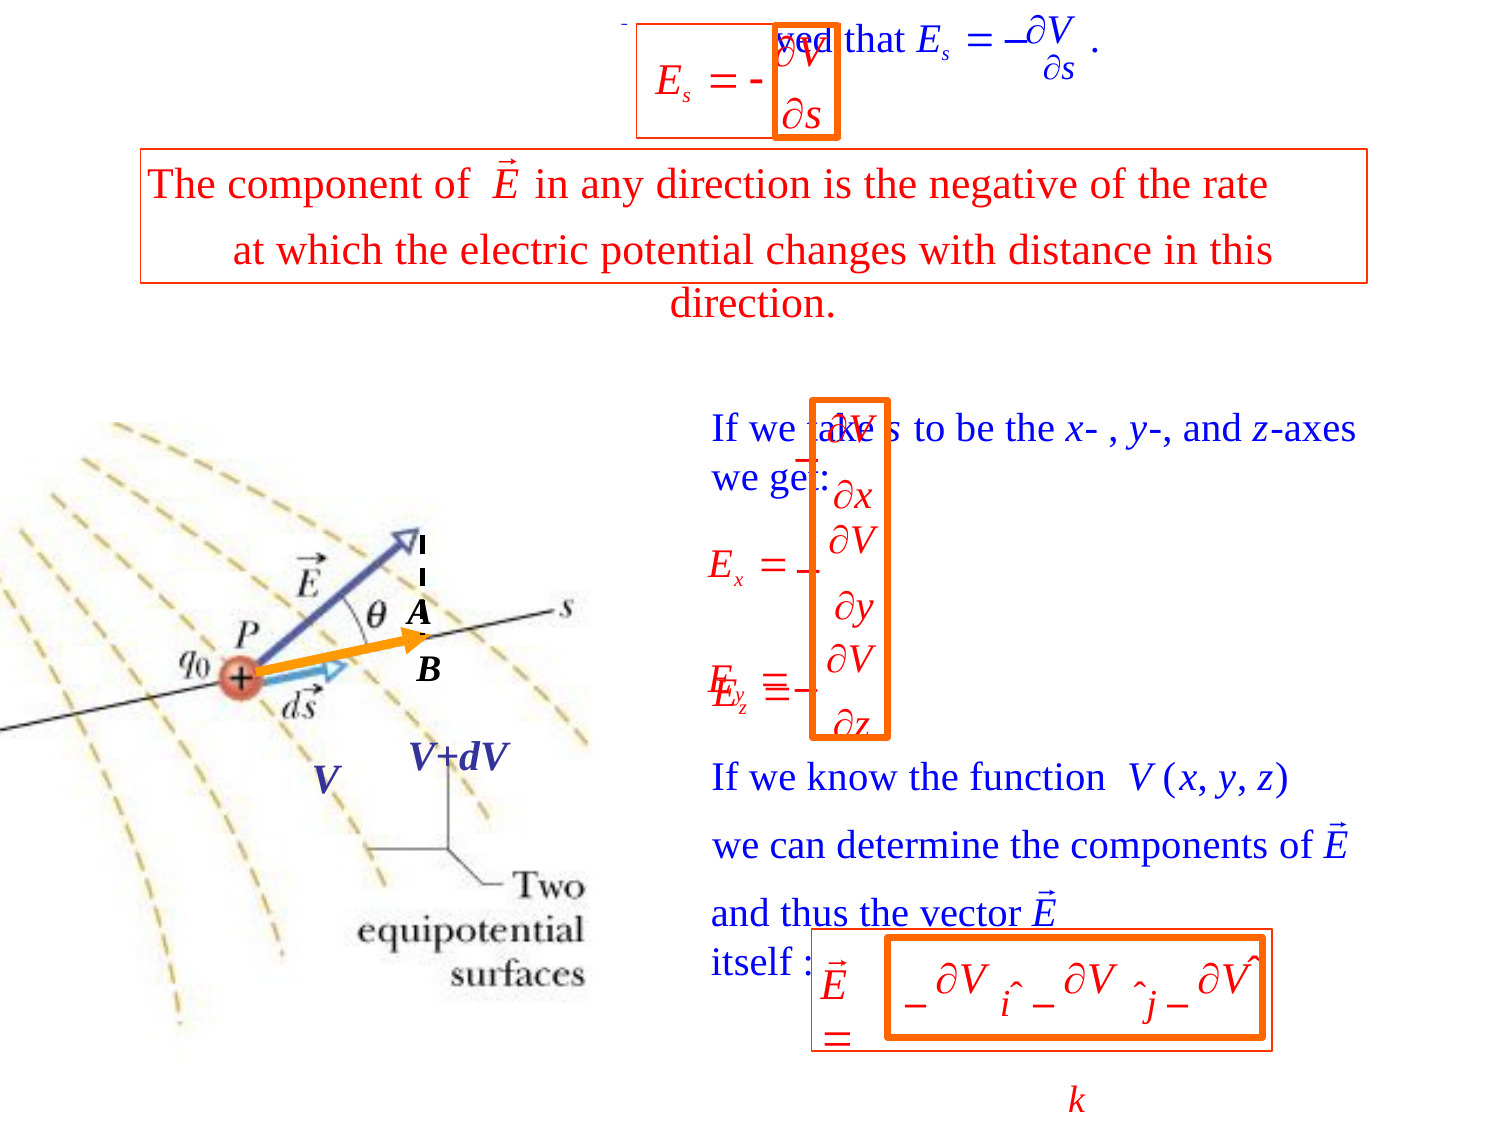

# Es  =−
∂V
We have  proved that Es  =– ∂s .
∂V
∂s

The component of	E in any direction is the negative of the rate

at which the electric potential changes with distance in this direction.

If we take s to be the x- , y-, and z-axes we get:

Ex  =
A

Ey  =

∂V
–
∂x
∂V
–
∂y

∂V
–
∂z

B
Ez  =
V+dV
If we know the function  V (x, y, z)

we can determine the components of E
V

and thus the vector E	itself :

– ∂V iˆ – ∂V	ˆj – ∂V k
∂x	∂y	∂z

ˆ
E =